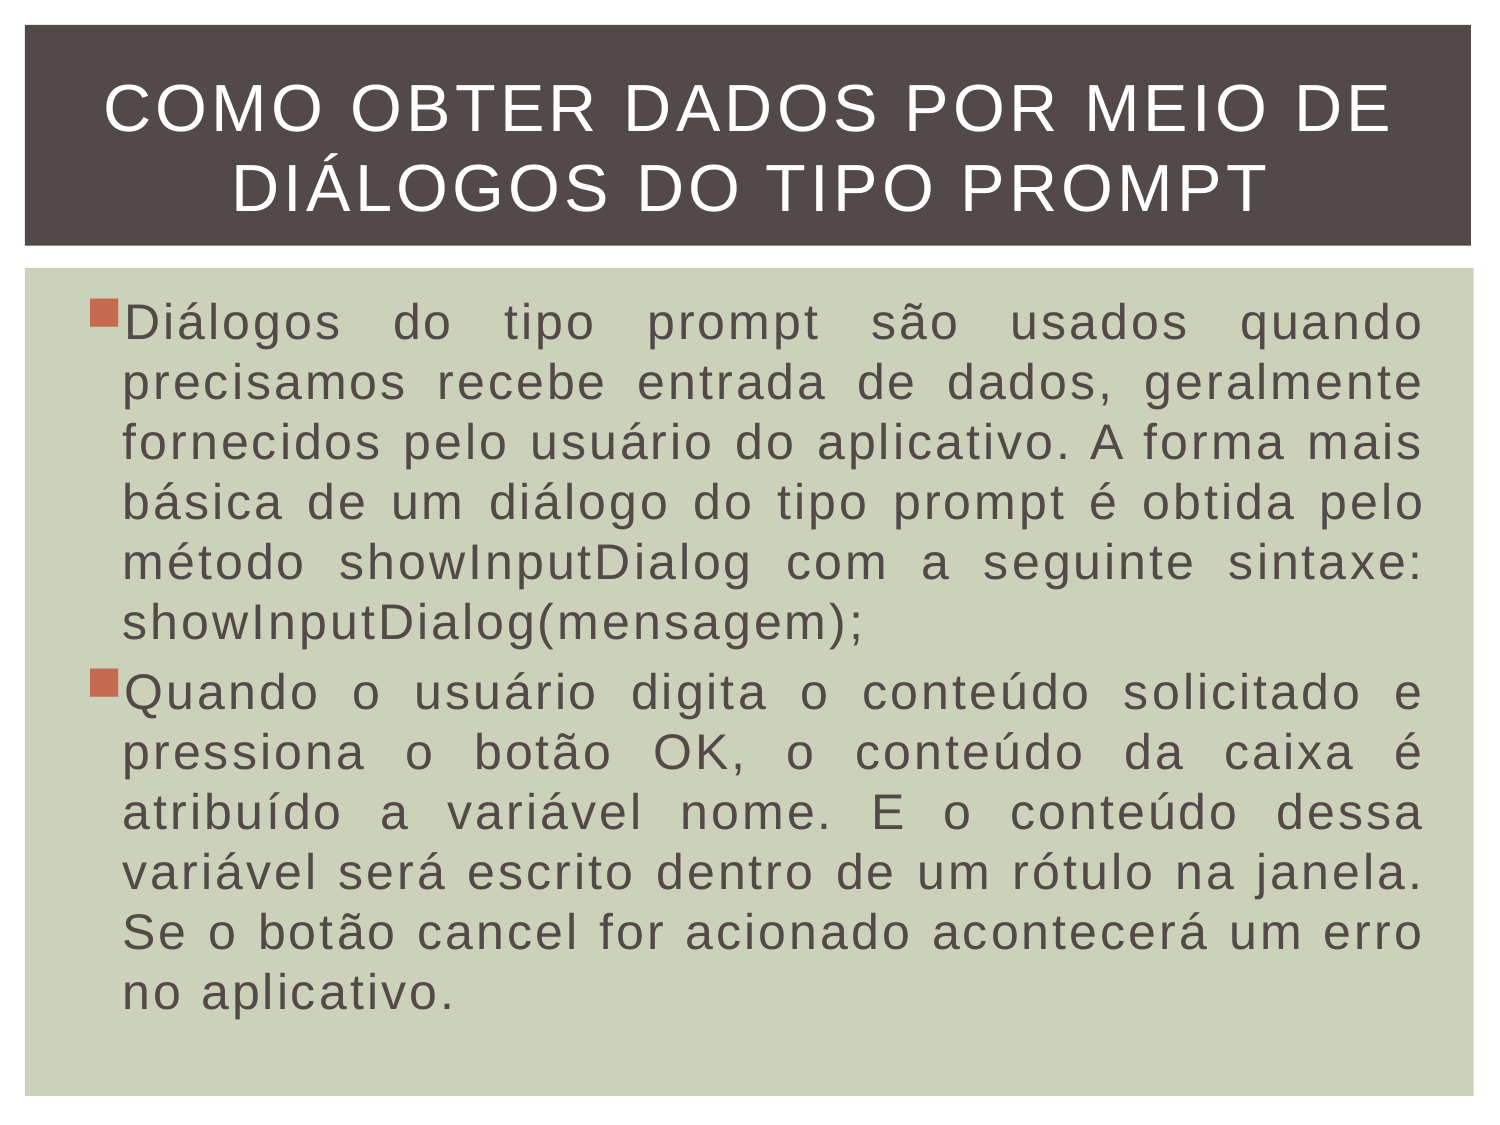

# Como obter dados por meio de diálogos do tipo prompt
Diálogos do tipo prompt são usados quando precisamos recebe entrada de dados, geralmente fornecidos pelo usuário do aplicativo. A forma mais básica de um diálogo do tipo prompt é obtida pelo método showInputDialog com a seguinte sintaxe: showInputDialog(mensagem);
Quando o usuário digita o conteúdo solicitado e pressiona o botão OK, o conteúdo da caixa é atribuído a variável nome. E o conteúdo dessa variável será escrito dentro de um rótulo na janela. Se o botão cancel for acionado acontecerá um erro no aplicativo.